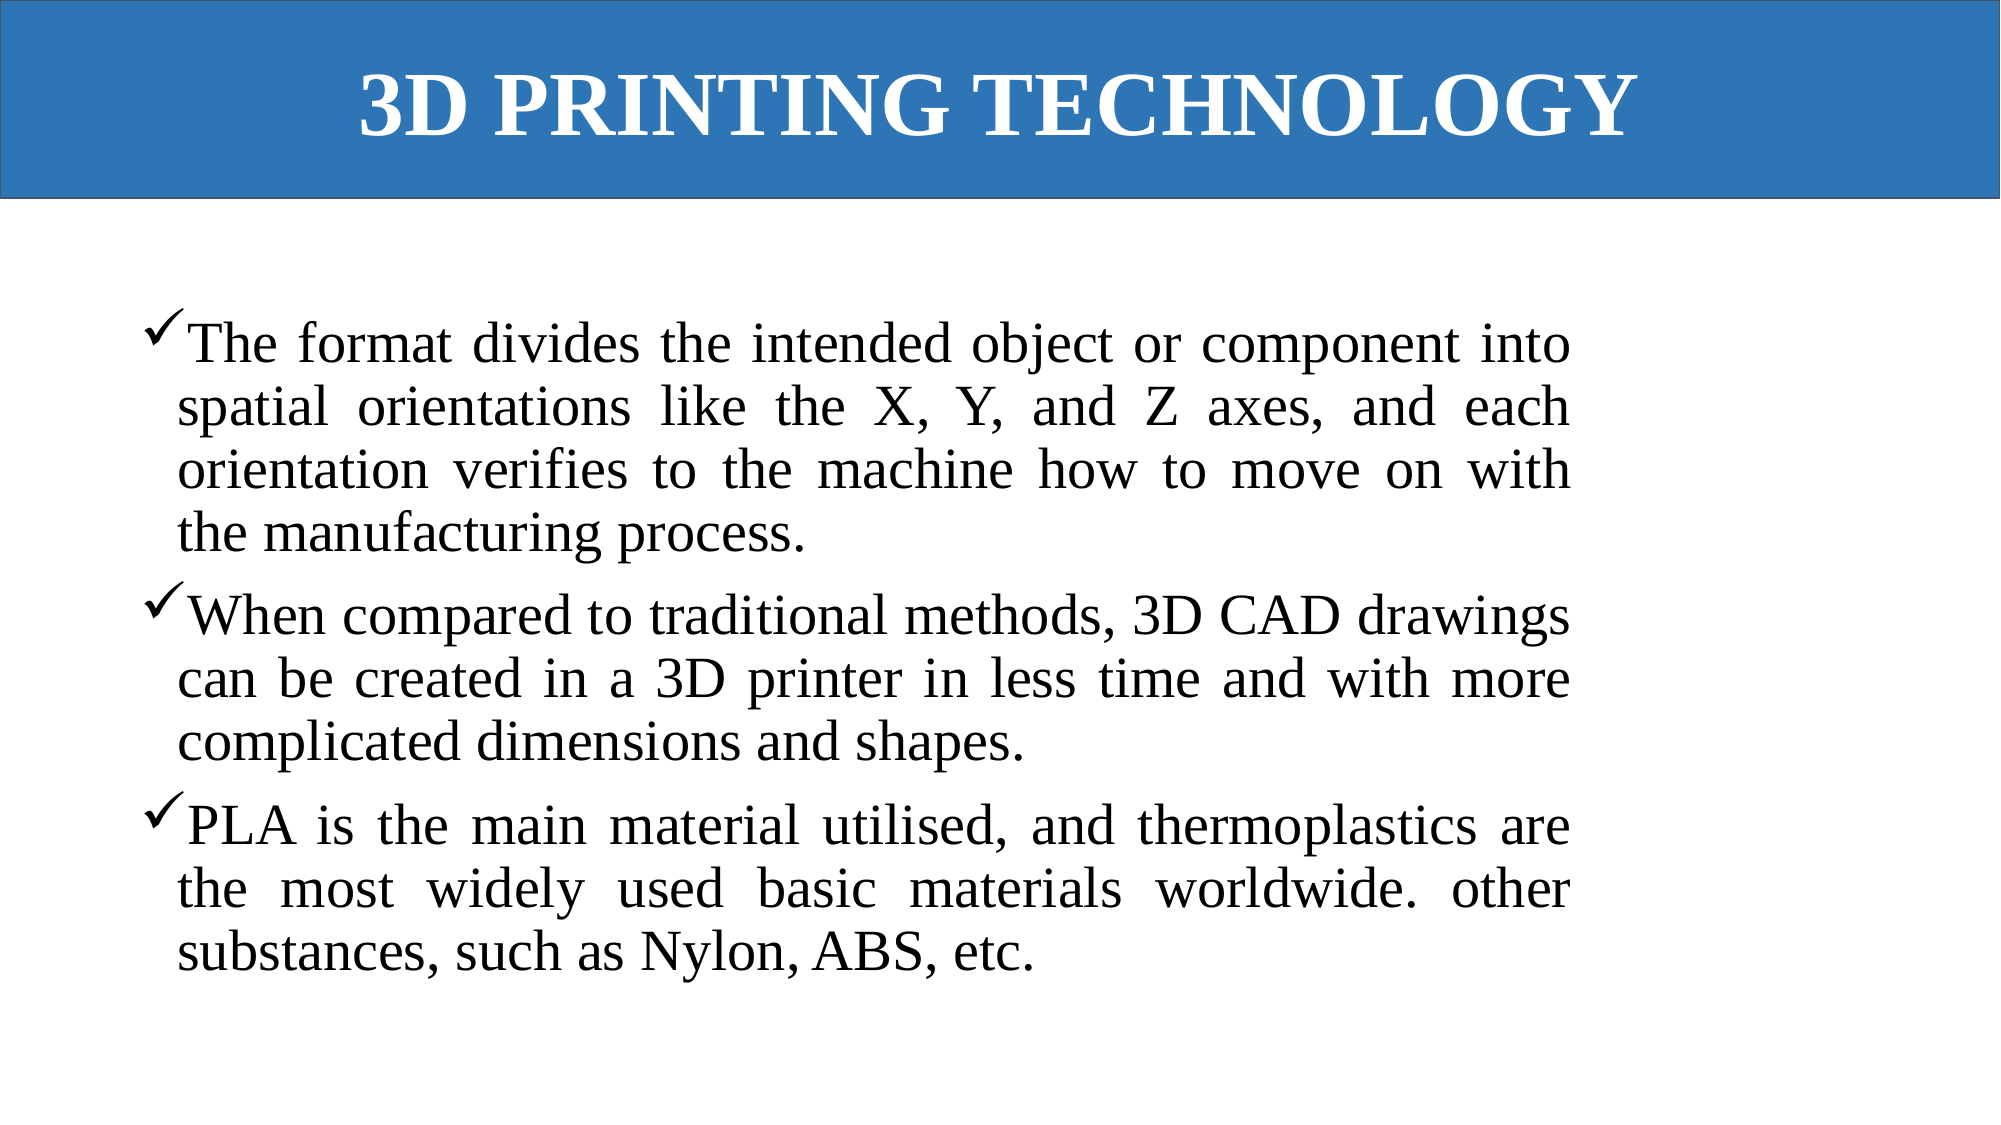

3D PRINTING TECHNOLOGY
The format divides the intended object or component into spatial orientations like the X, Y, and Z axes, and each orientation verifies to the machine how to move on with the manufacturing process.
When compared to traditional methods, 3D CAD drawings can be created in a 3D printer in less time and with more complicated dimensions and shapes.
PLA is the main material utilised, and thermoplastics are the most widely used basic materials worldwide. other substances, such as Nylon, ABS, etc.